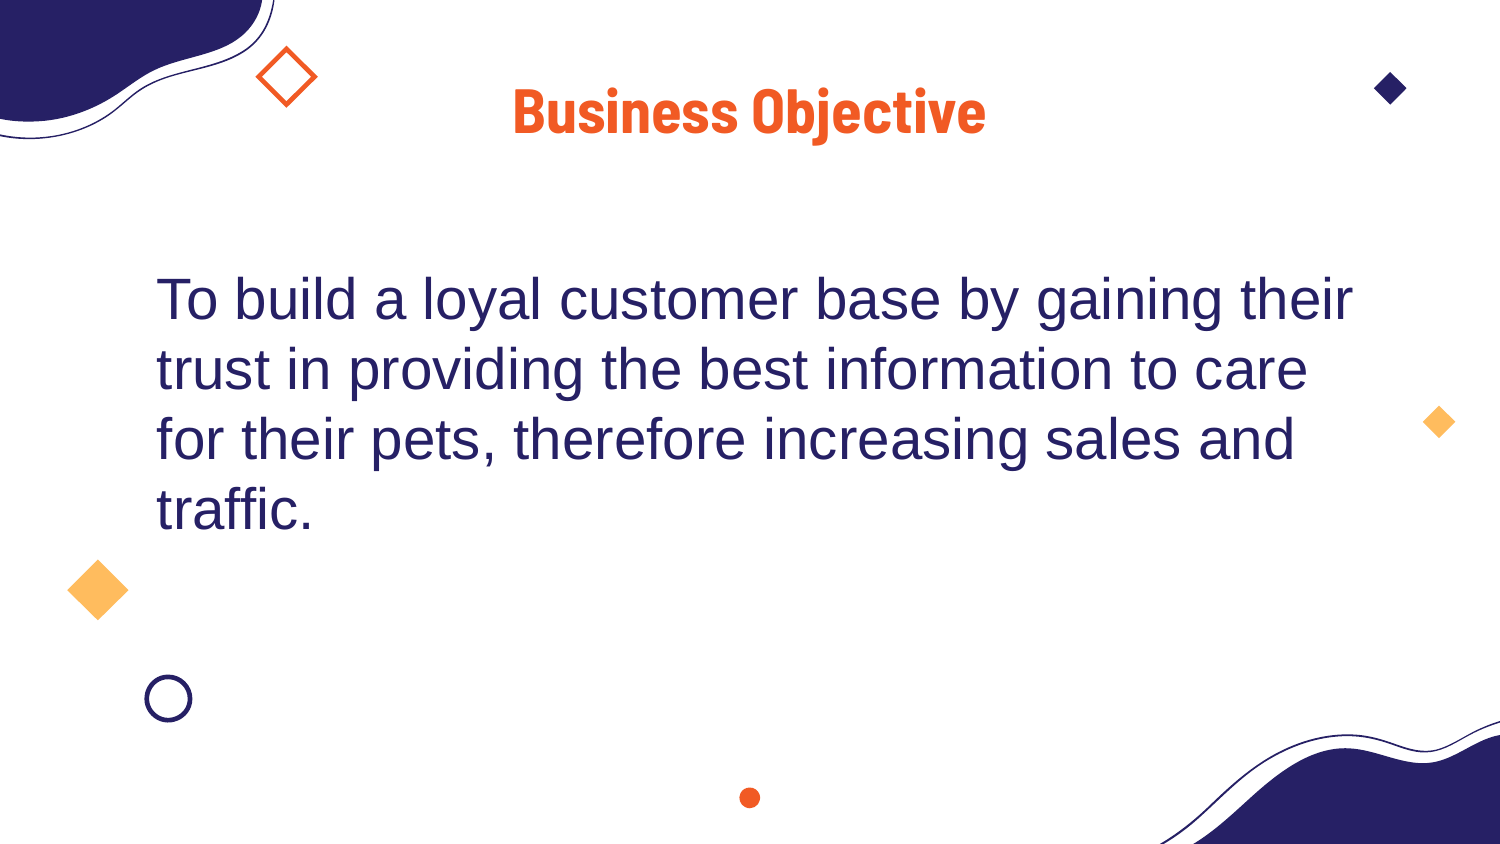

# Business Objective
To build a loyal customer base by gaining their trust in providing the best information to care for their pets, therefore increasing sales and traffic.